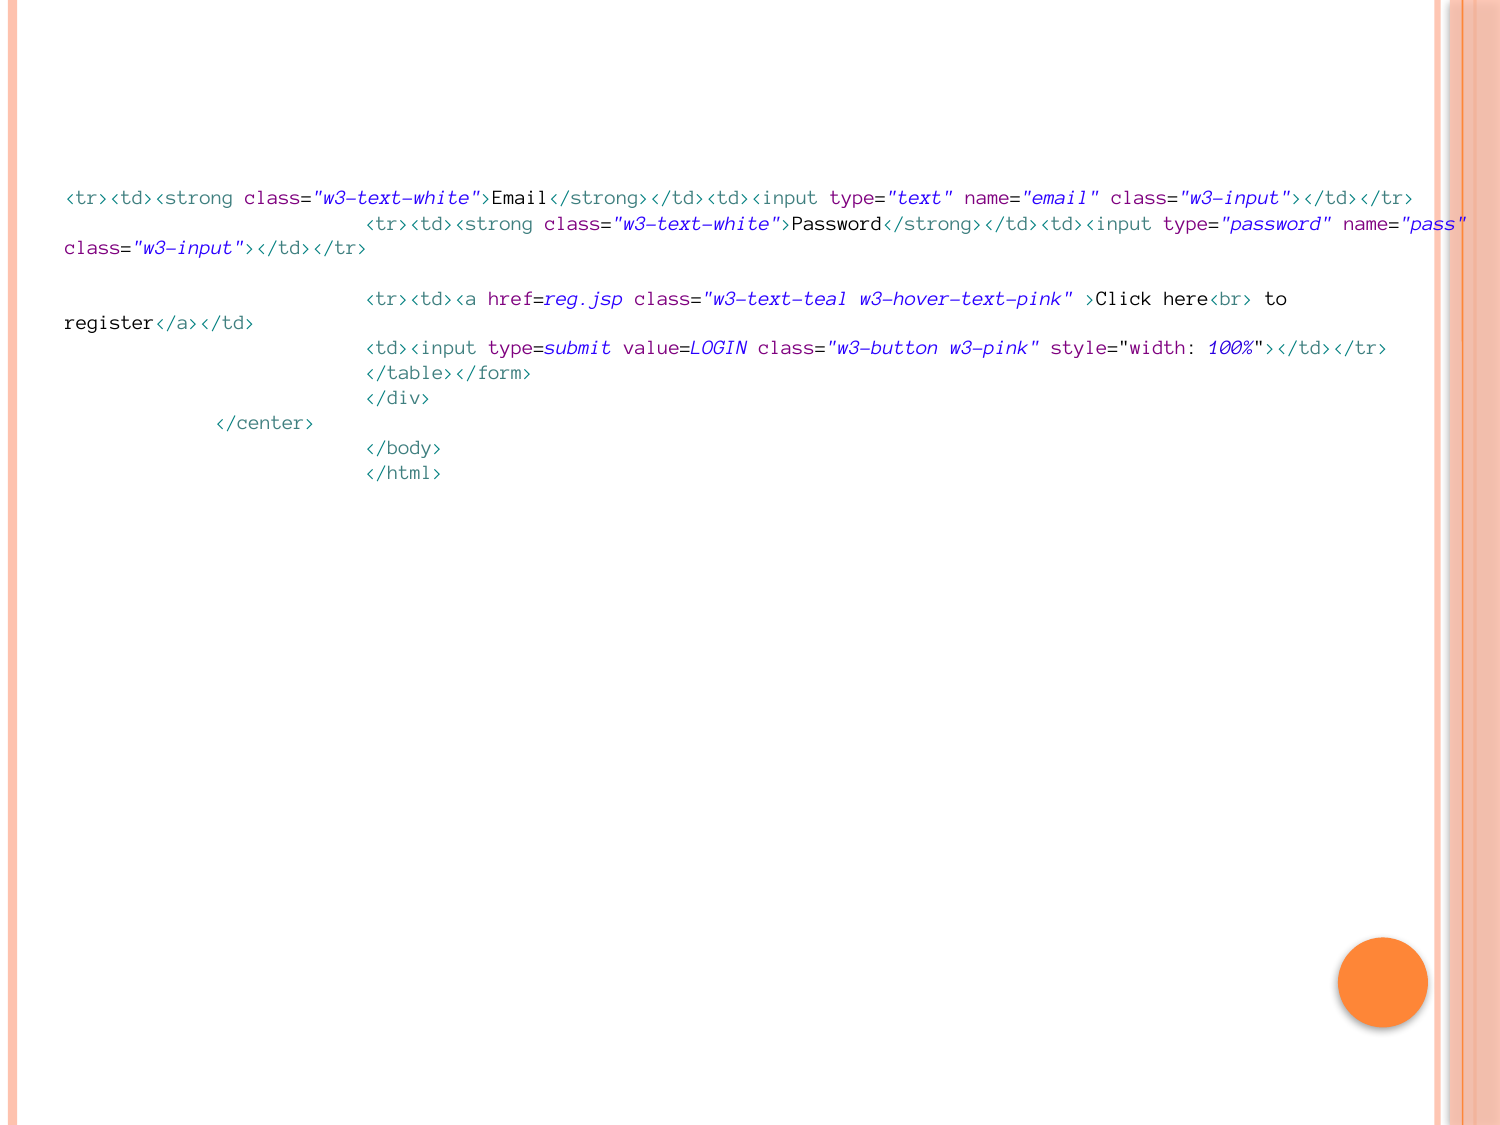

<tr><td><strong class="w3-text-white">Email</strong></td><td><input type="text" name="email" class="w3-input"></td></tr>
		<tr><td><strong class="w3-text-white">Password</strong></td><td><input type="password" name="pass" class="w3-input"></td></tr>

		<tr><td><a href=reg.jsp class="w3-text-teal w3-hover-text-pink" >Click here<br> to register</a></td>
		<td><input type=submit value=LOGIN class="w3-button w3-pink" style="width: 100%"></td></tr>
		</table></form>
		</div>
	</center>
		</body>
		</html>